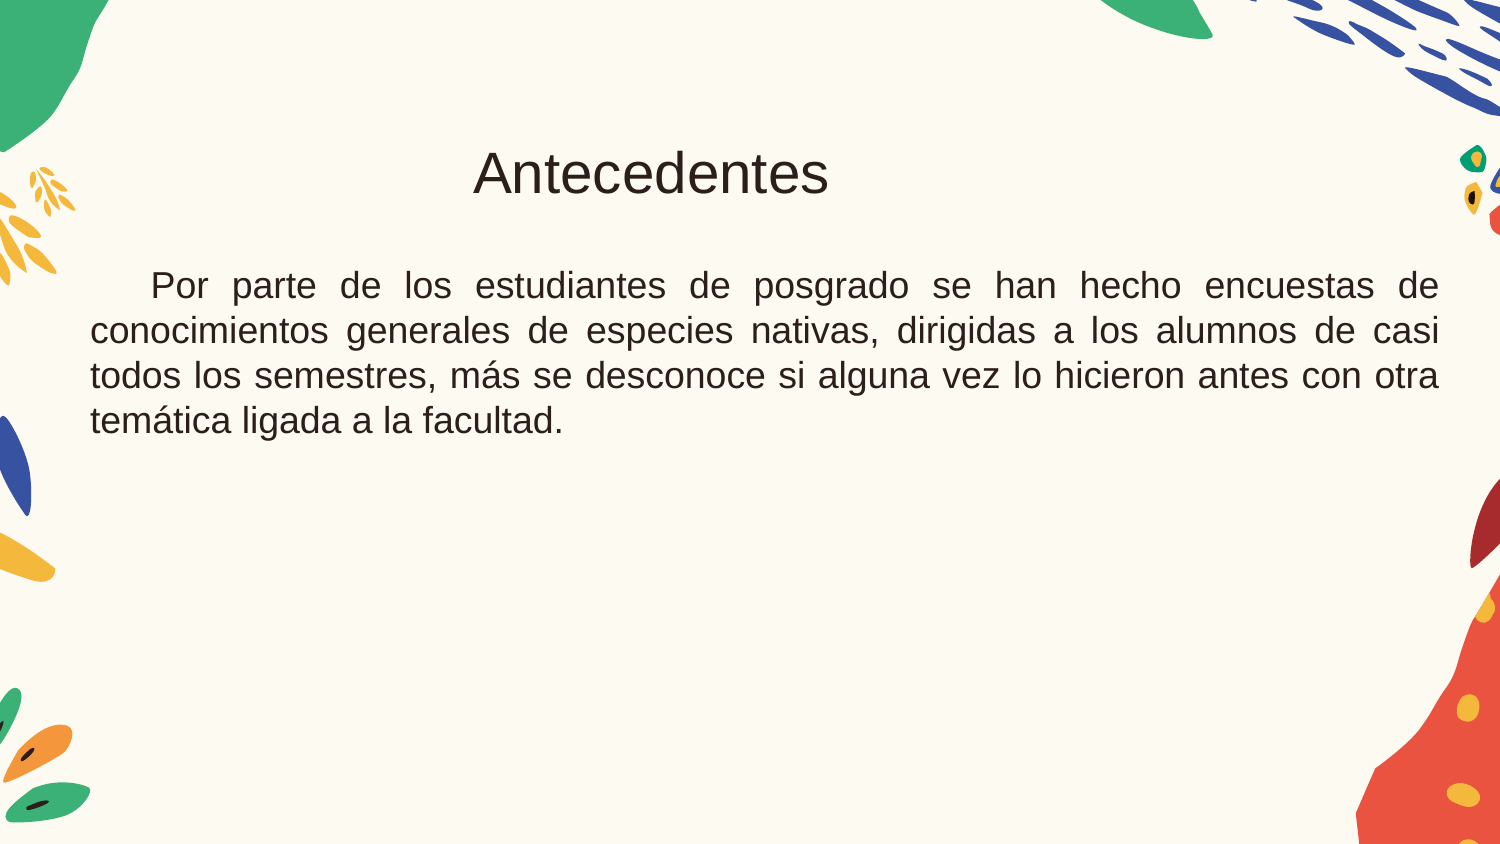

# Antecedentes
     Por parte de los estudiantes de posgrado se han hecho encuestas de conocimientos generales de especies nativas, dirigidas a los alumnos de casi todos los semestres, más se desconoce si alguna vez lo hicieron antes con otra temática ligada a la facultad.